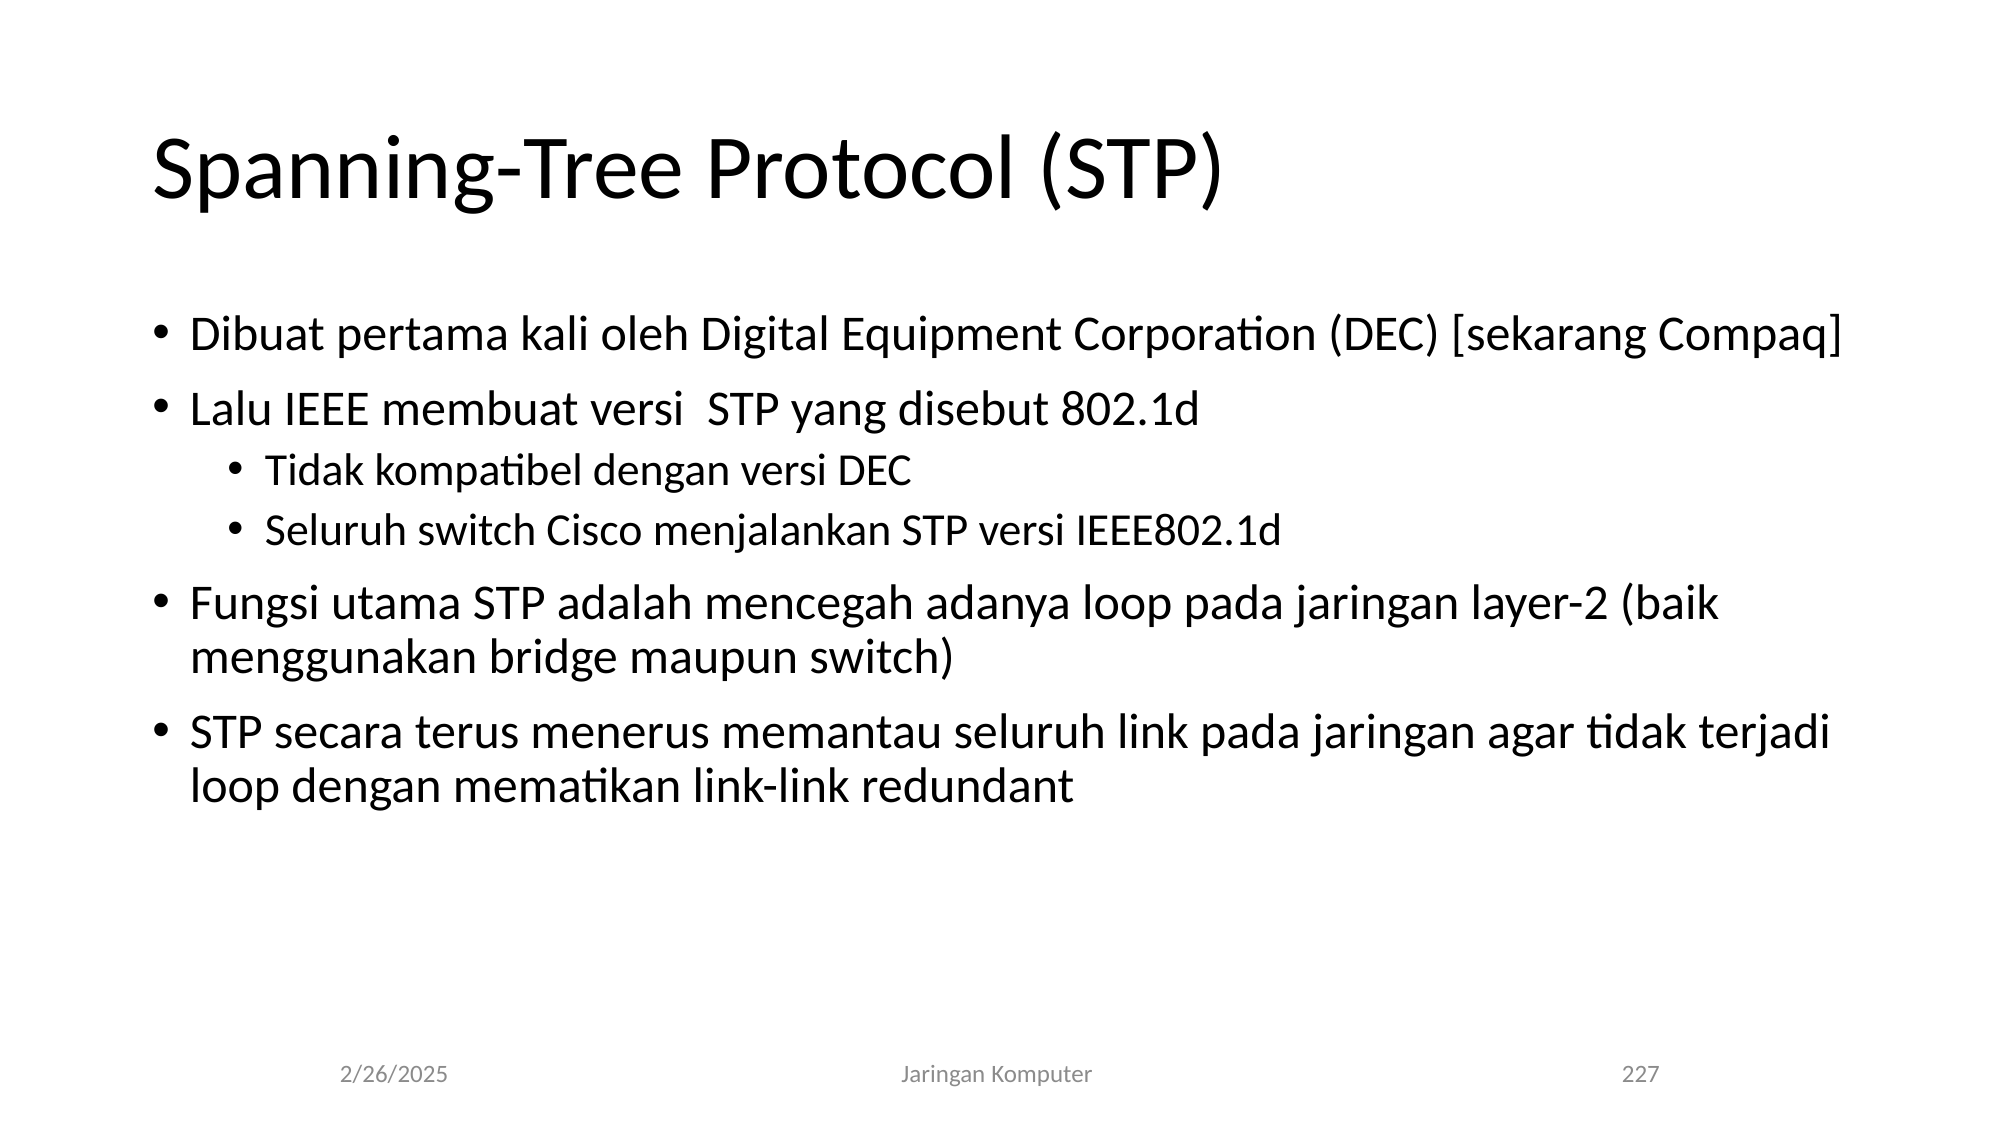

# Spanning-Tree Protocol (STP)
Dibuat pertama kali oleh Digital Equipment Corporation (DEC) [sekarang Compaq]
Lalu IEEE membuat versi  STP yang disebut 802.1d
Tidak kompatibel dengan versi DEC
Seluruh switch Cisco menjalankan STP versi IEEE802.1d
Fungsi utama STP adalah mencegah adanya loop pada jaringan layer-2 (baik menggunakan bridge maupun switch)
STP secara terus menerus memantau seluruh link pada jaringan agar tidak terjadi loop dengan mematikan link-link redundant
2/26/2025
Jaringan Komputer
227